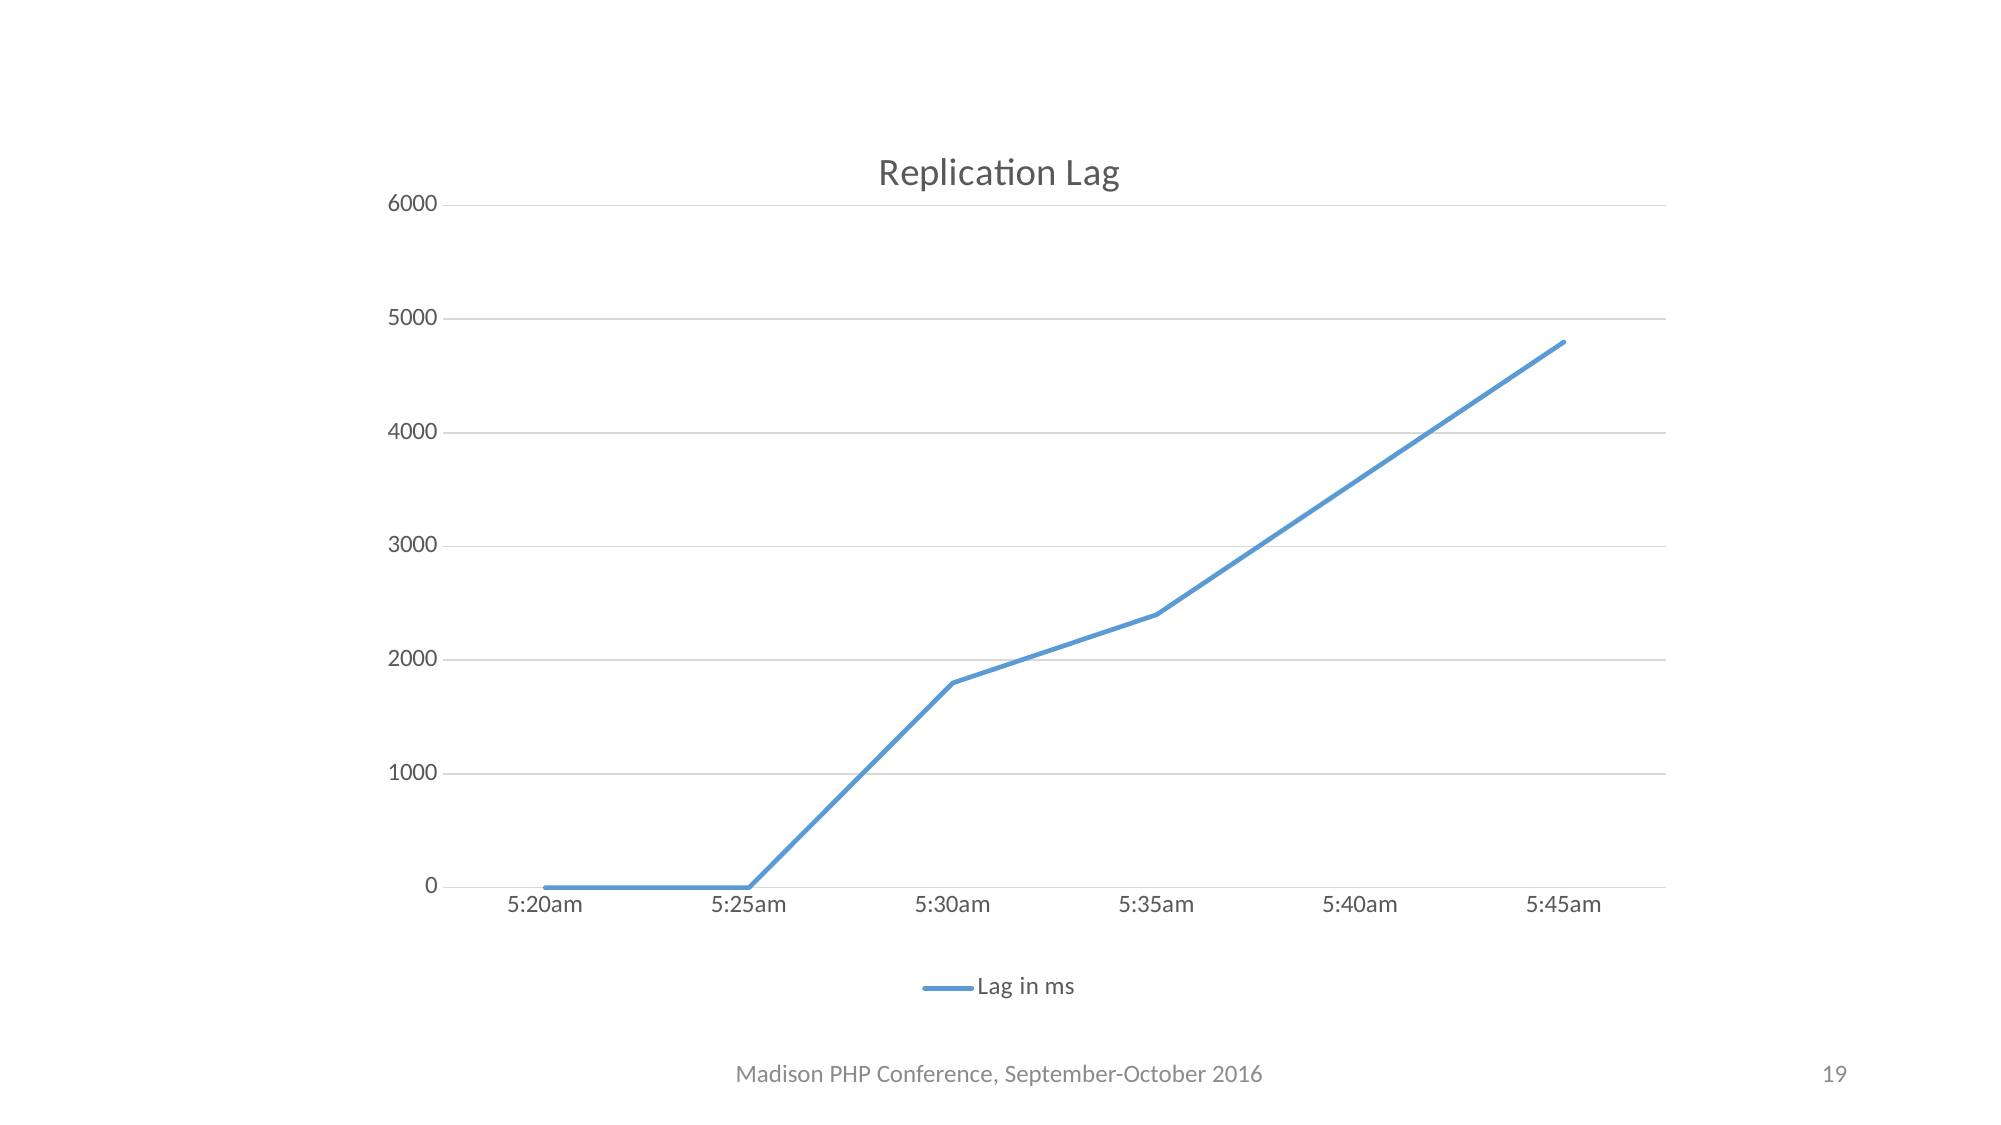

### Chart: Replication Lag

| Category | Lag in ms |
|---|---|
| 5:20am | 0.0 |
| 5:25am | 0.0 |
| 5:30am | 1800.0 |
| 5:35am | 2400.0 |
| 5:40am | 3600.0 |
| 5:45am | 4800.0 |
Madison PHP Conference, September-October 2016
19